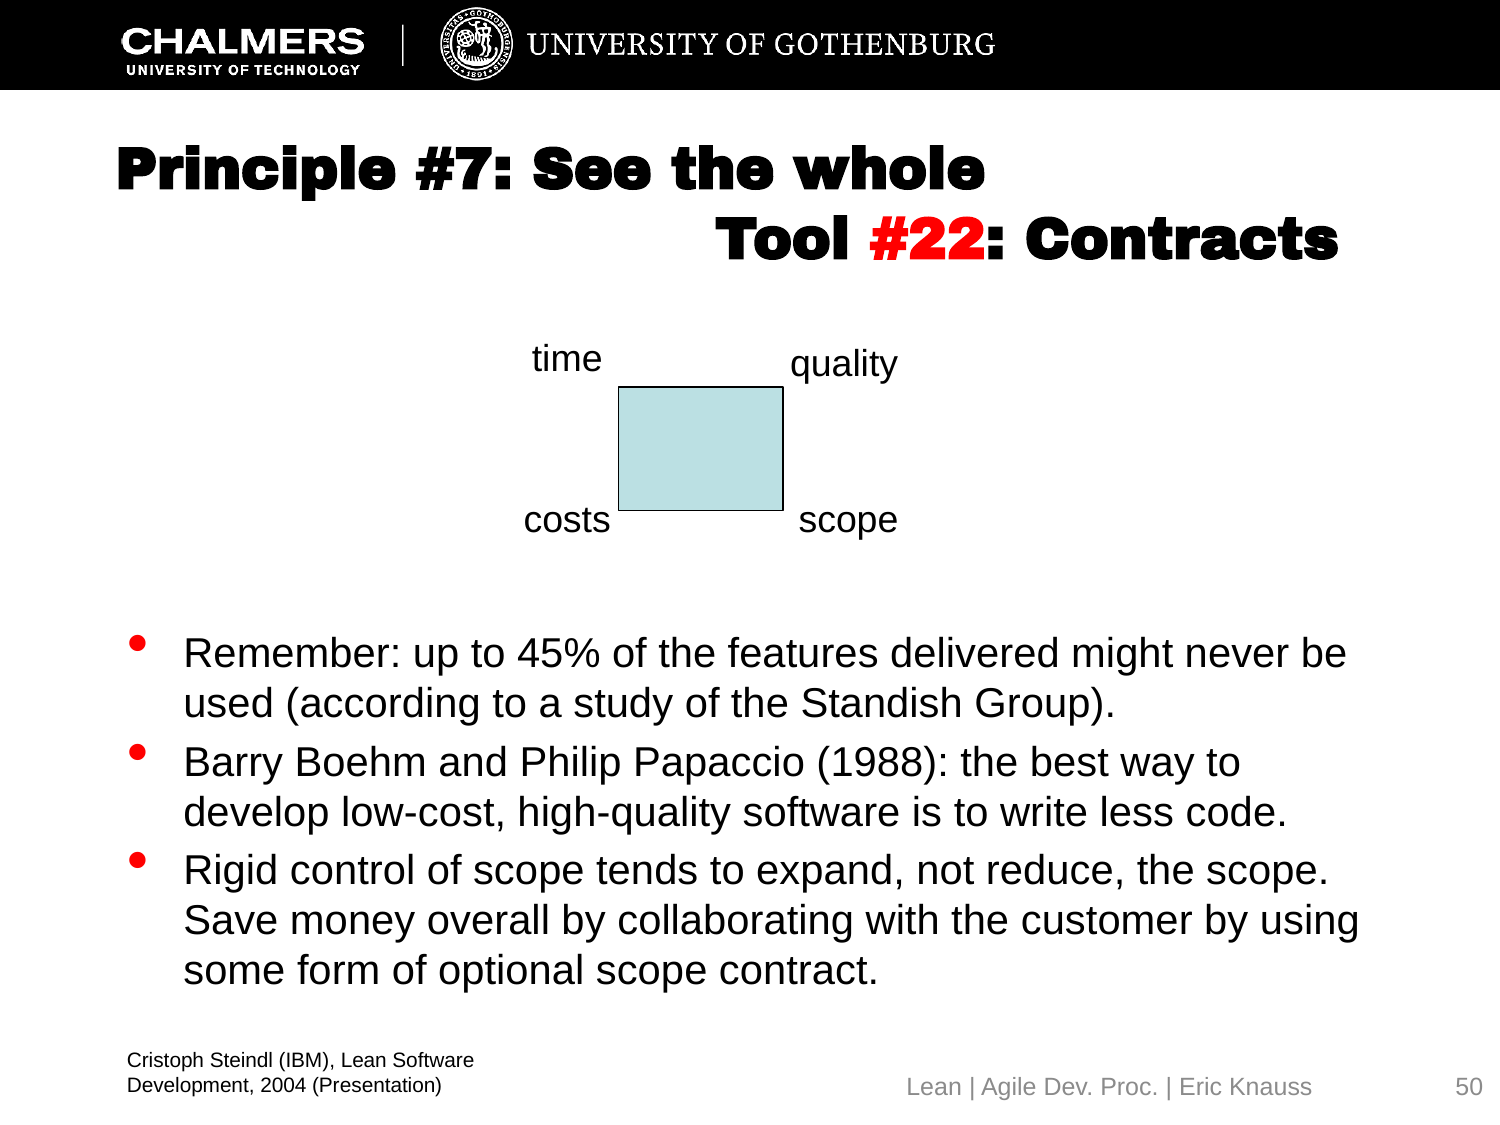

# Principle #7: See the whole Tool #22: Contracts

Remember: up to 45% of the features delivered might never be used (according to a study of the Standish Group).
Barry Boehm and Philip Papaccio (1988): the best way to develop low-cost, high-quality software is to write less code.
Rigid control of scope tends to expand, not reduce, the scope. Save money overall by collaborating with the customer by using some form of optional scope contract.
time
quality

costs
scope
Cristoph Steindl (IBM), Lean Software Development, 2004 (Presentation)
50
Lean | Agile Dev. Proc. | Eric Knauss